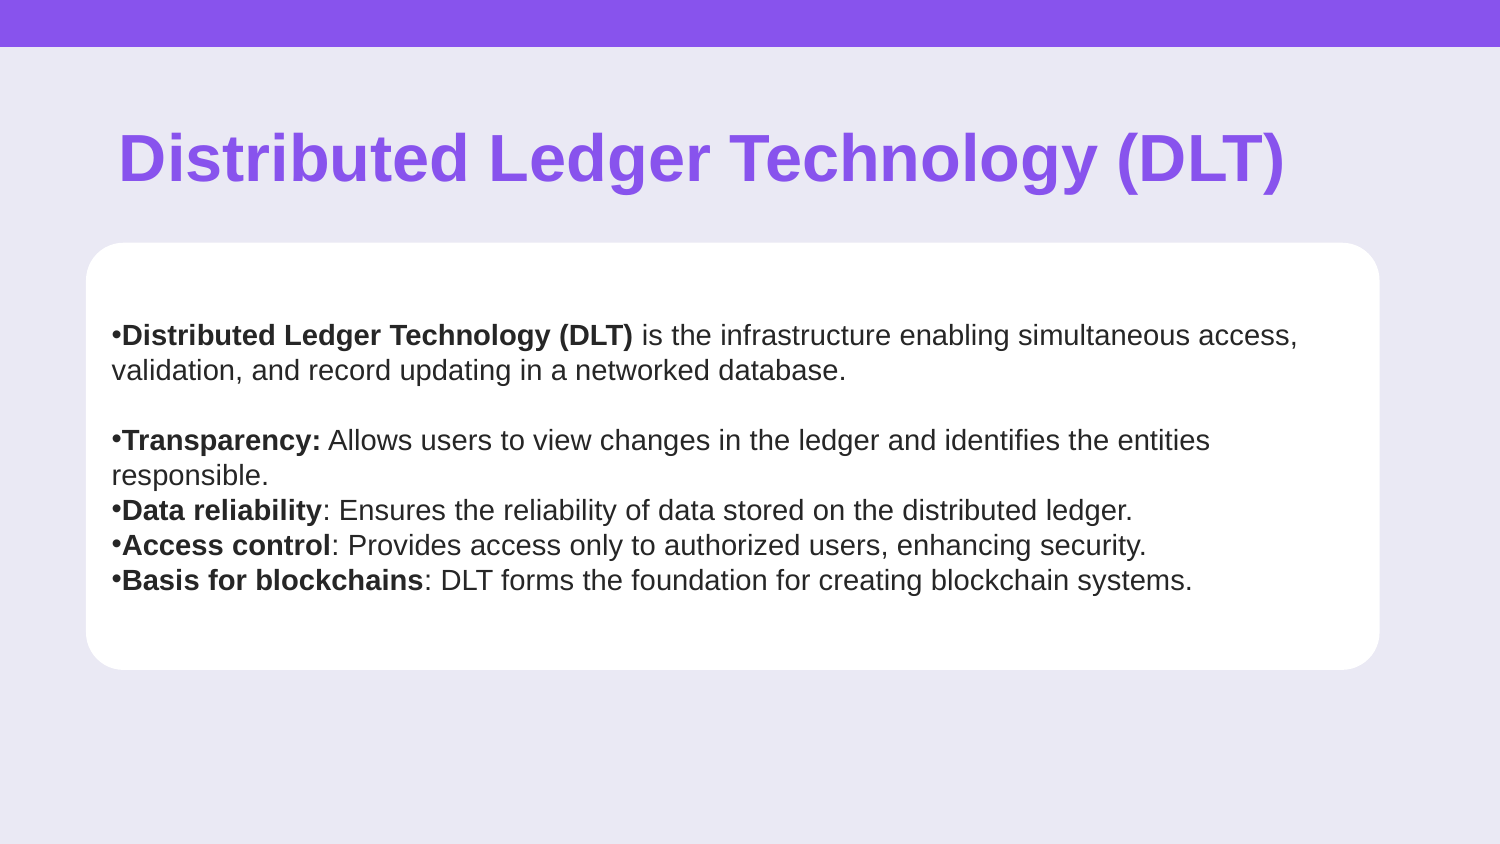

# Distributed Ledger Technology (DLT)

Distributed Ledger Technology (DLT) is the infrastructure enabling simultaneous access, validation, and record updating in a networked database.

Transparency: Allows users to view changes in the ledger and identifies the entities responsible.
Data reliability: Ensures the reliability of data stored on the distributed ledger.
Access control: Provides access only to authorized users, enhancing security.
Basis for blockchains: DLT forms the foundation for creating blockchain systems.